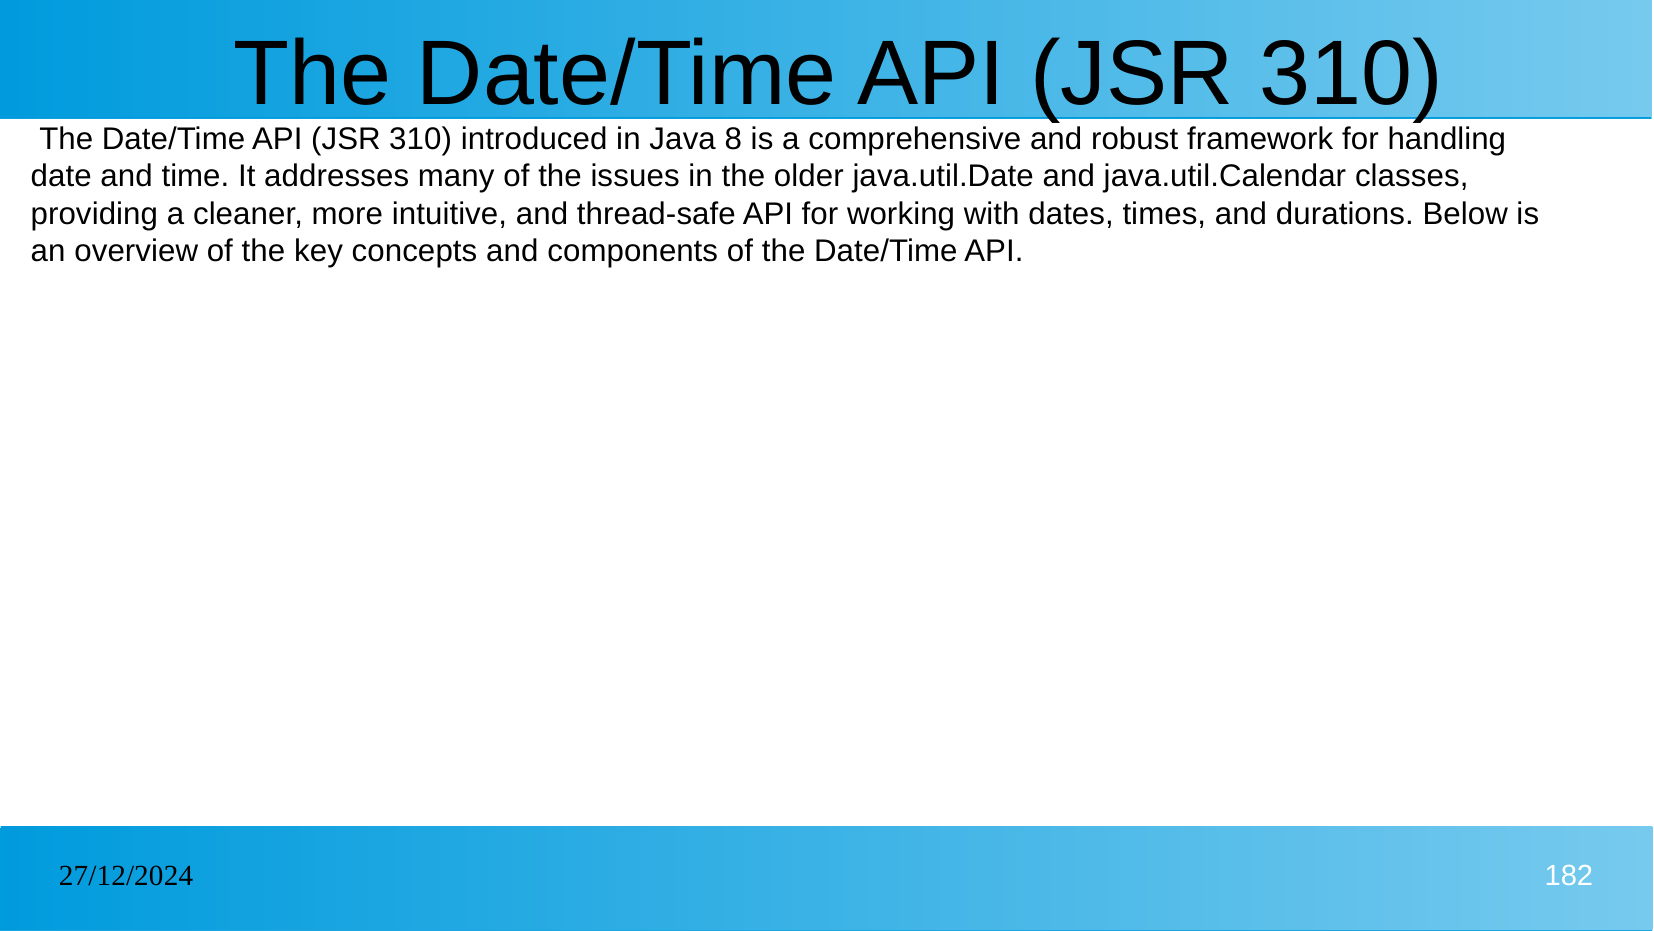

# The Date/Time API (JSR 310)
 The Date/Time API (JSR 310) introduced in Java 8 is a comprehensive and robust framework for handling date and time. It addresses many of the issues in the older java.util.Date and java.util.Calendar classes, providing a cleaner, more intuitive, and thread-safe API for working with dates, times, and durations. Below is an overview of the key concepts and components of the Date/Time API.

27/12/2024
182